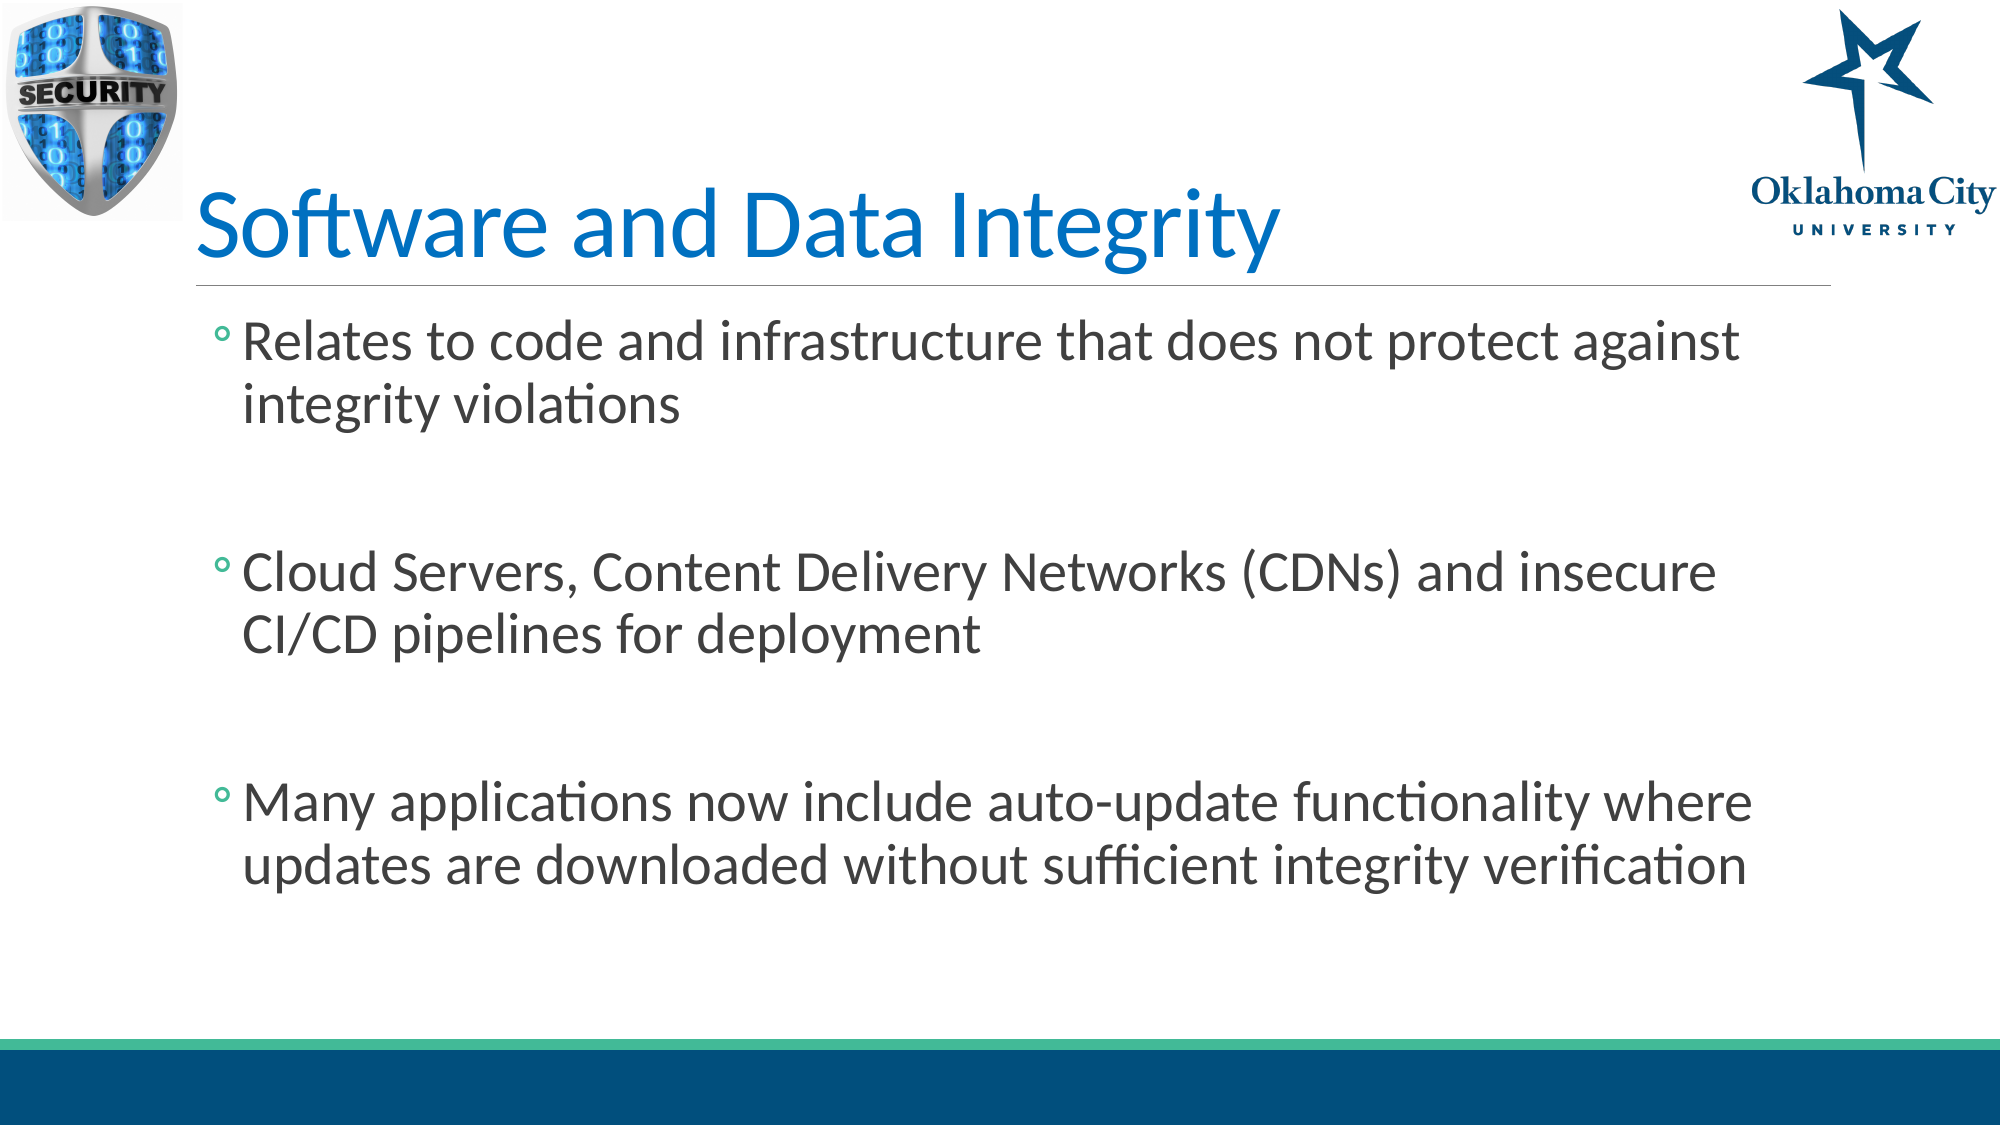

# Software and Data Integrity
Relates to code and infrastructure that does not protect against integrity violations

Cloud Servers, Content Delivery Networks (CDNs) and insecure CI/CD pipelines for deployment

Many applications now include auto-update functionality where updates are downloaded without sufficient integrity verification